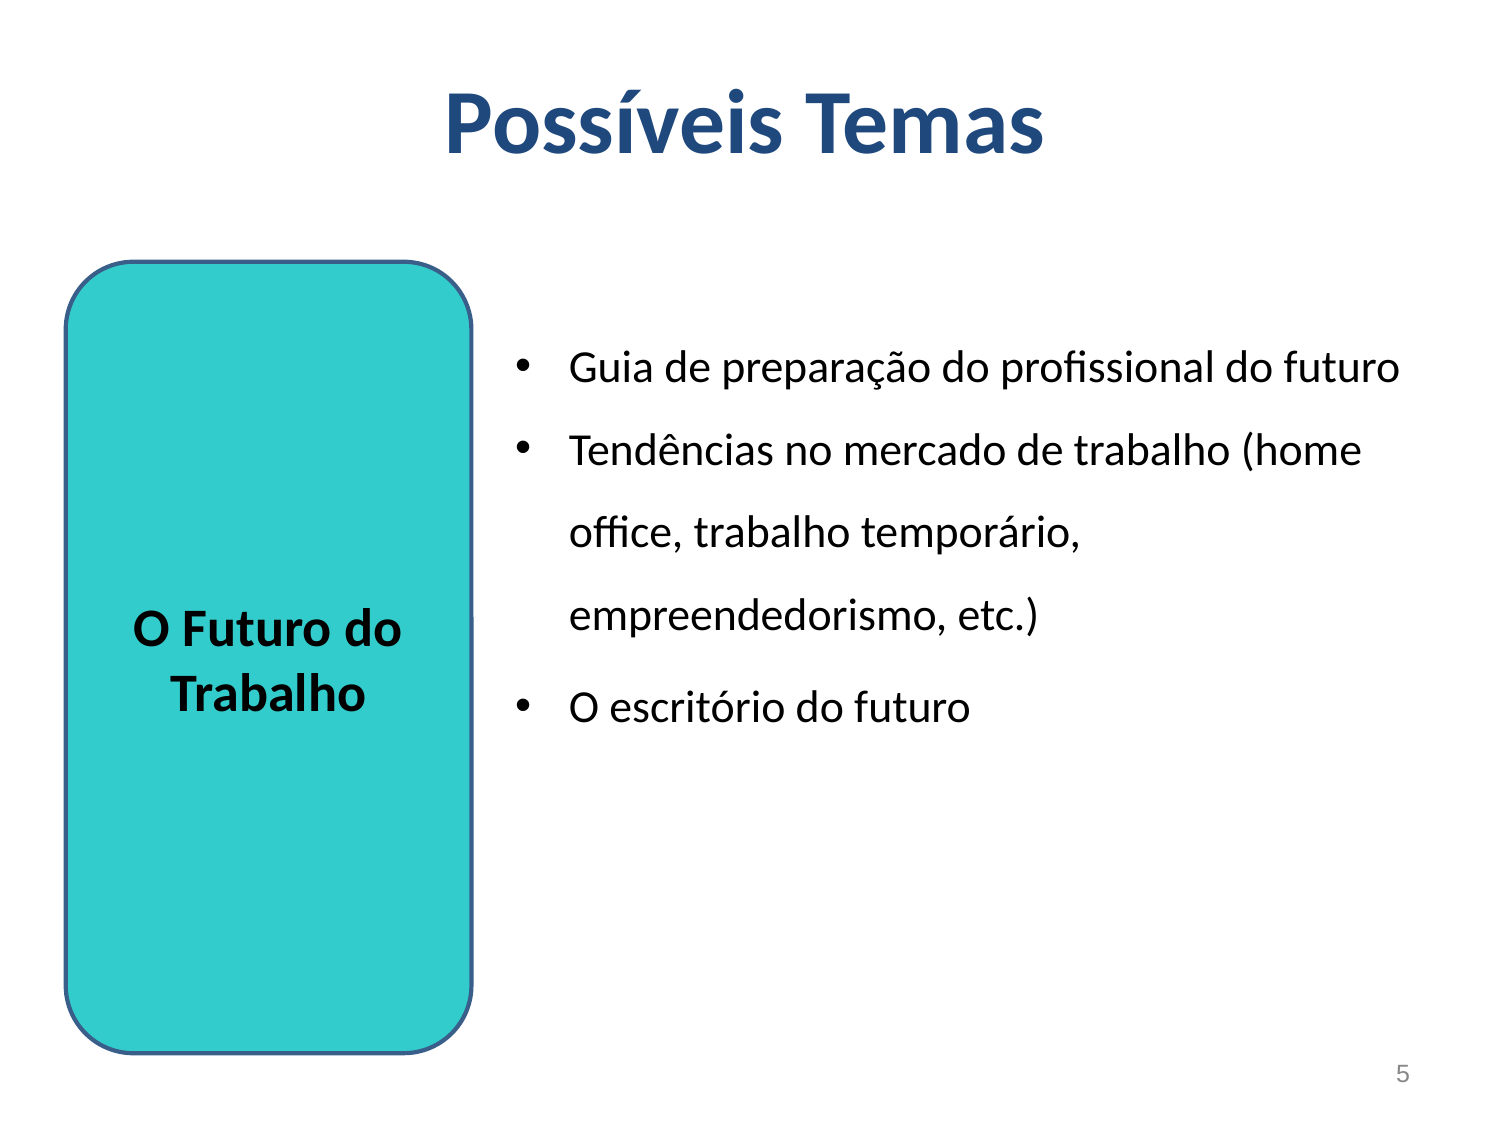

# Possíveis Temas

Guia de preparação do profissional do futuro
Tendências no mercado de trabalho (home office, trabalho temporário, empreendedorismo, etc.)
O escritório do futuro

O Futuro do Trabalho
5